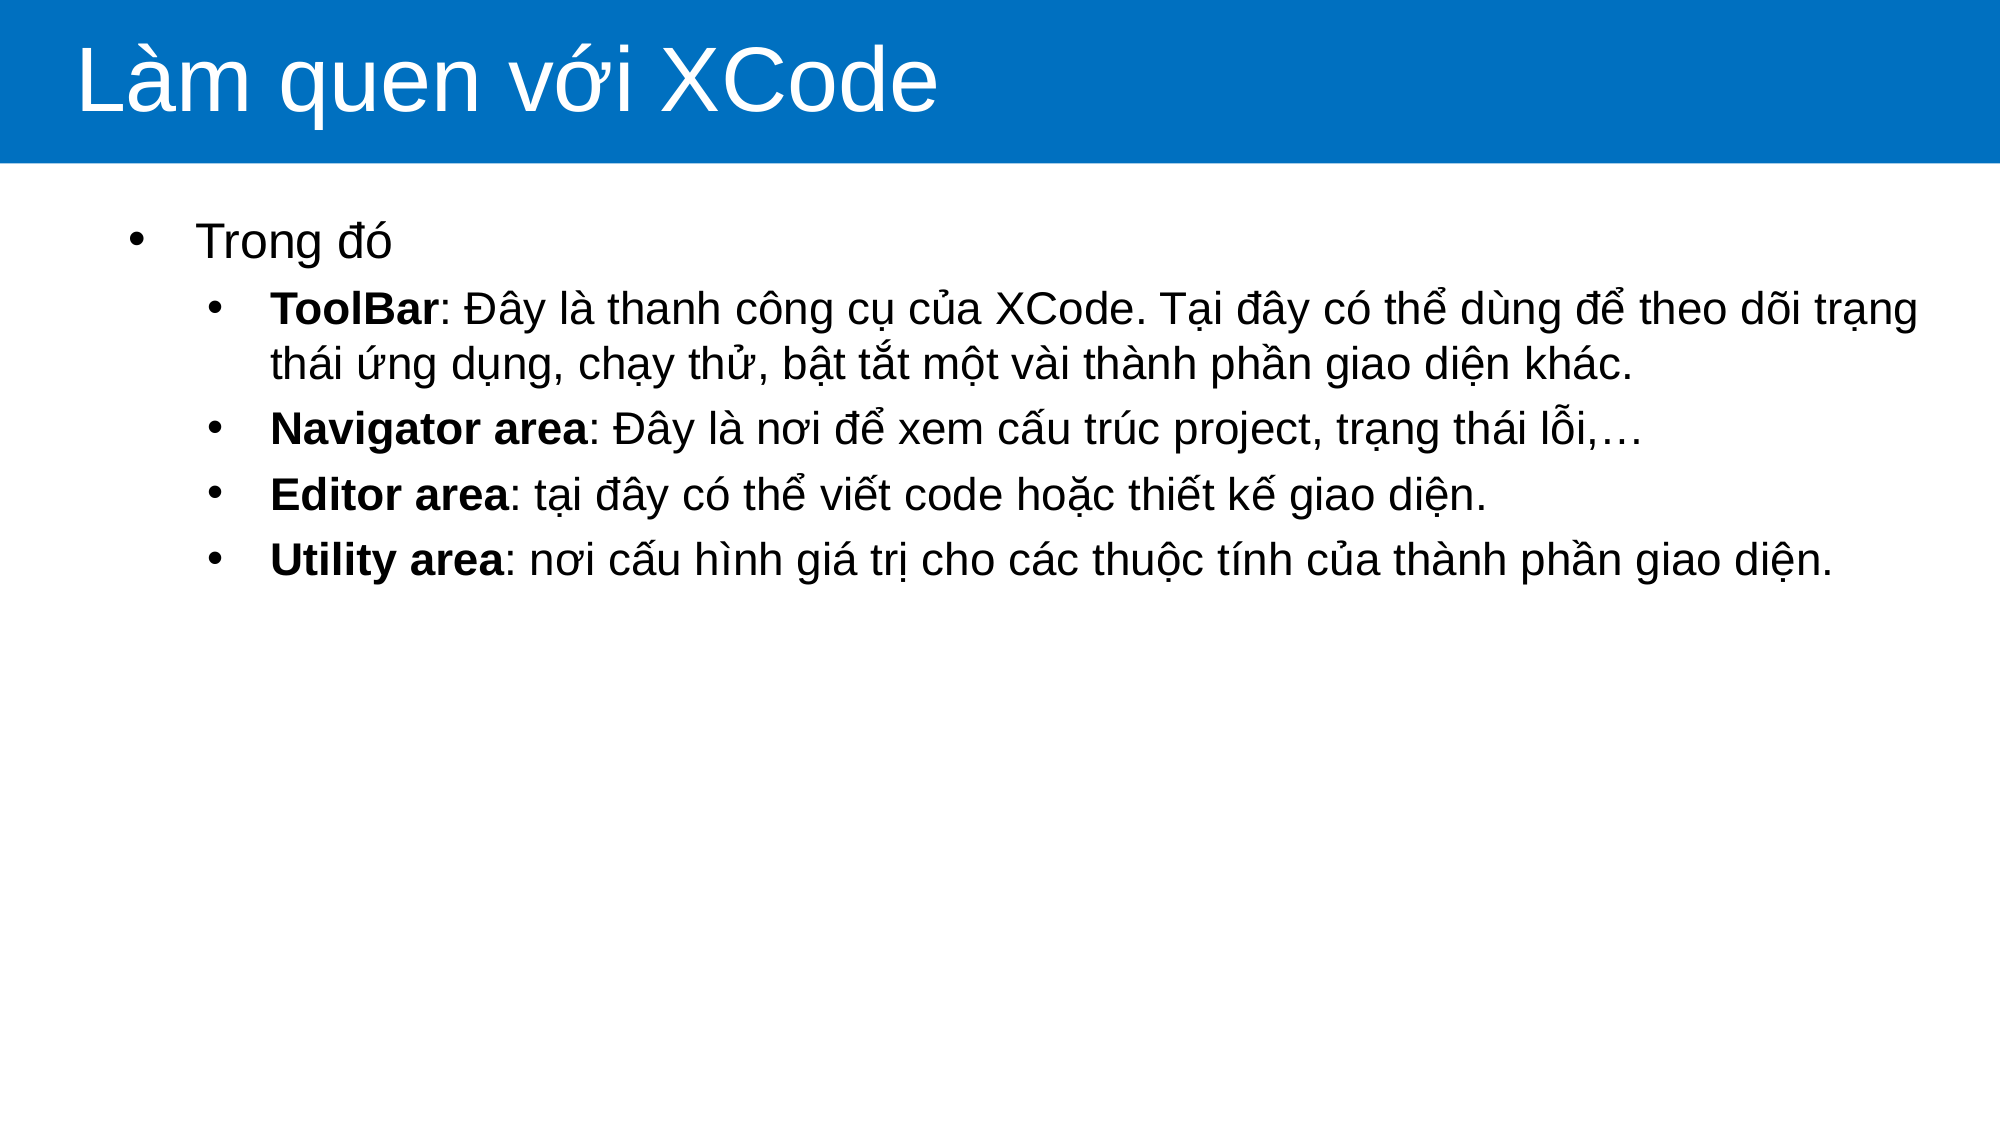

# Làm quen với XCode
Trong đó
ToolBar: Đây là thanh công cụ của XCode. Tại đây có thể dùng để theo dõi trạng thái ứng dụng, chạy thử, bật tắt một vài thành phần giao diện khác.
Navigator area: Đây là nơi để xem cấu trúc project, trạng thái lỗi,…
Editor area: tại đây có thể viết code hoặc thiết kế giao diện.
Utility area: nơi cấu hình giá trị cho các thuộc tính của thành phần giao diện.